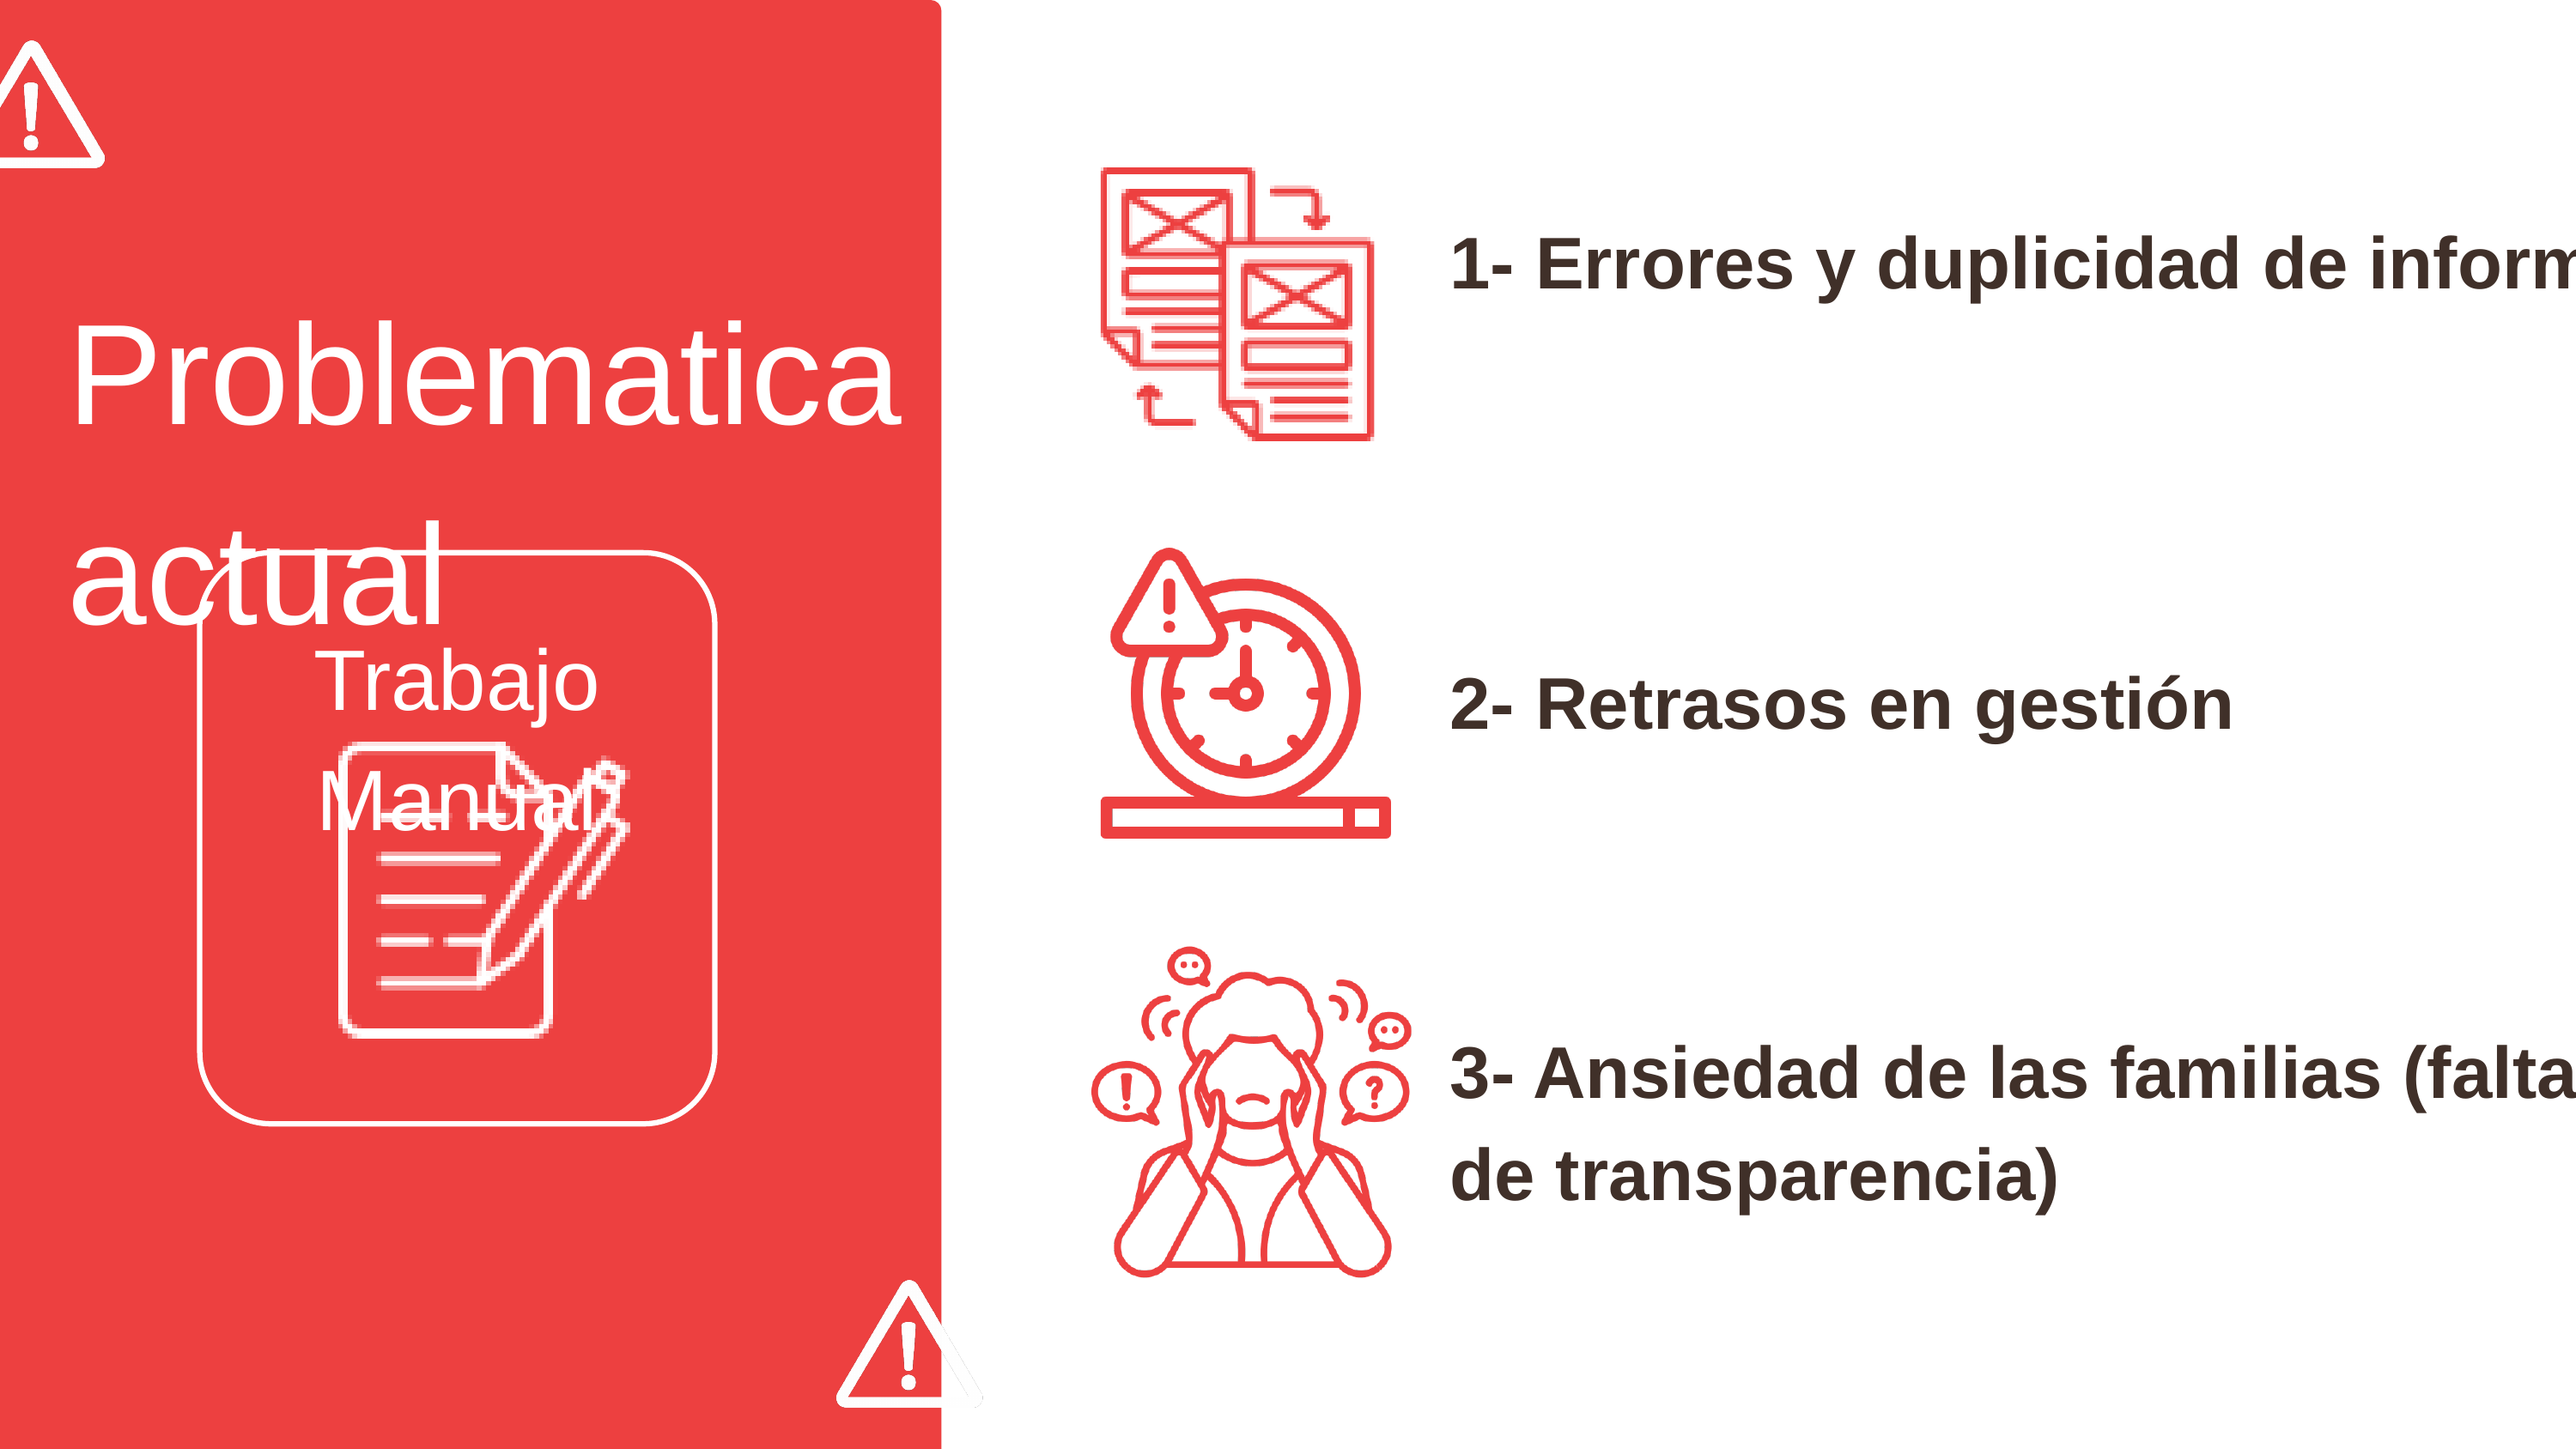

1- Errores y duplicidad de información

2- Retrasos en gestión

3- Ansiedad de las familias (falta de transparencia)
Problematica actual

Trabajo Manual